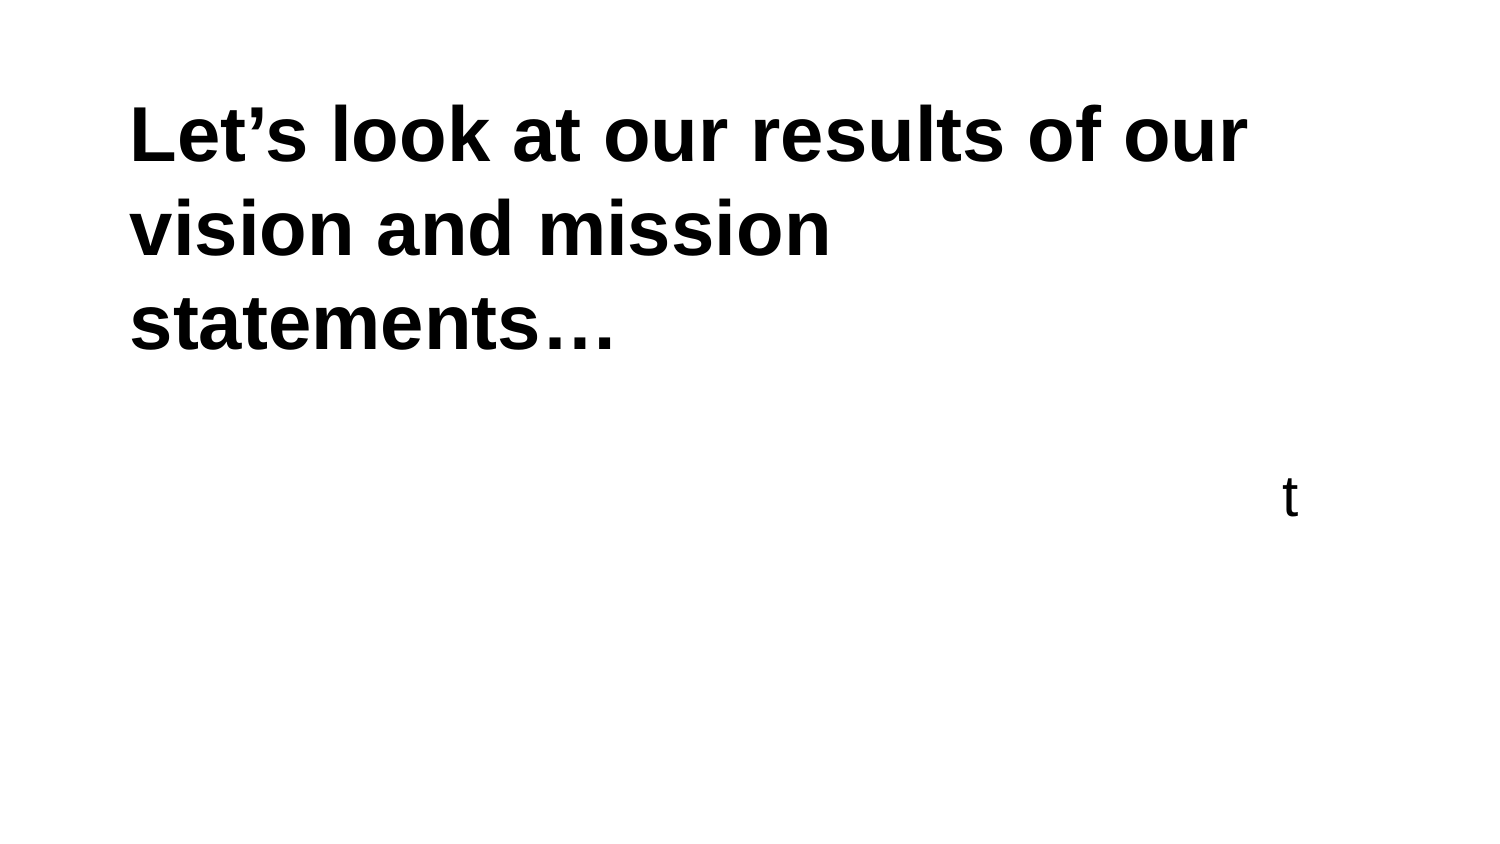

Let’s look at our results of our vision and mission statements…

t
#